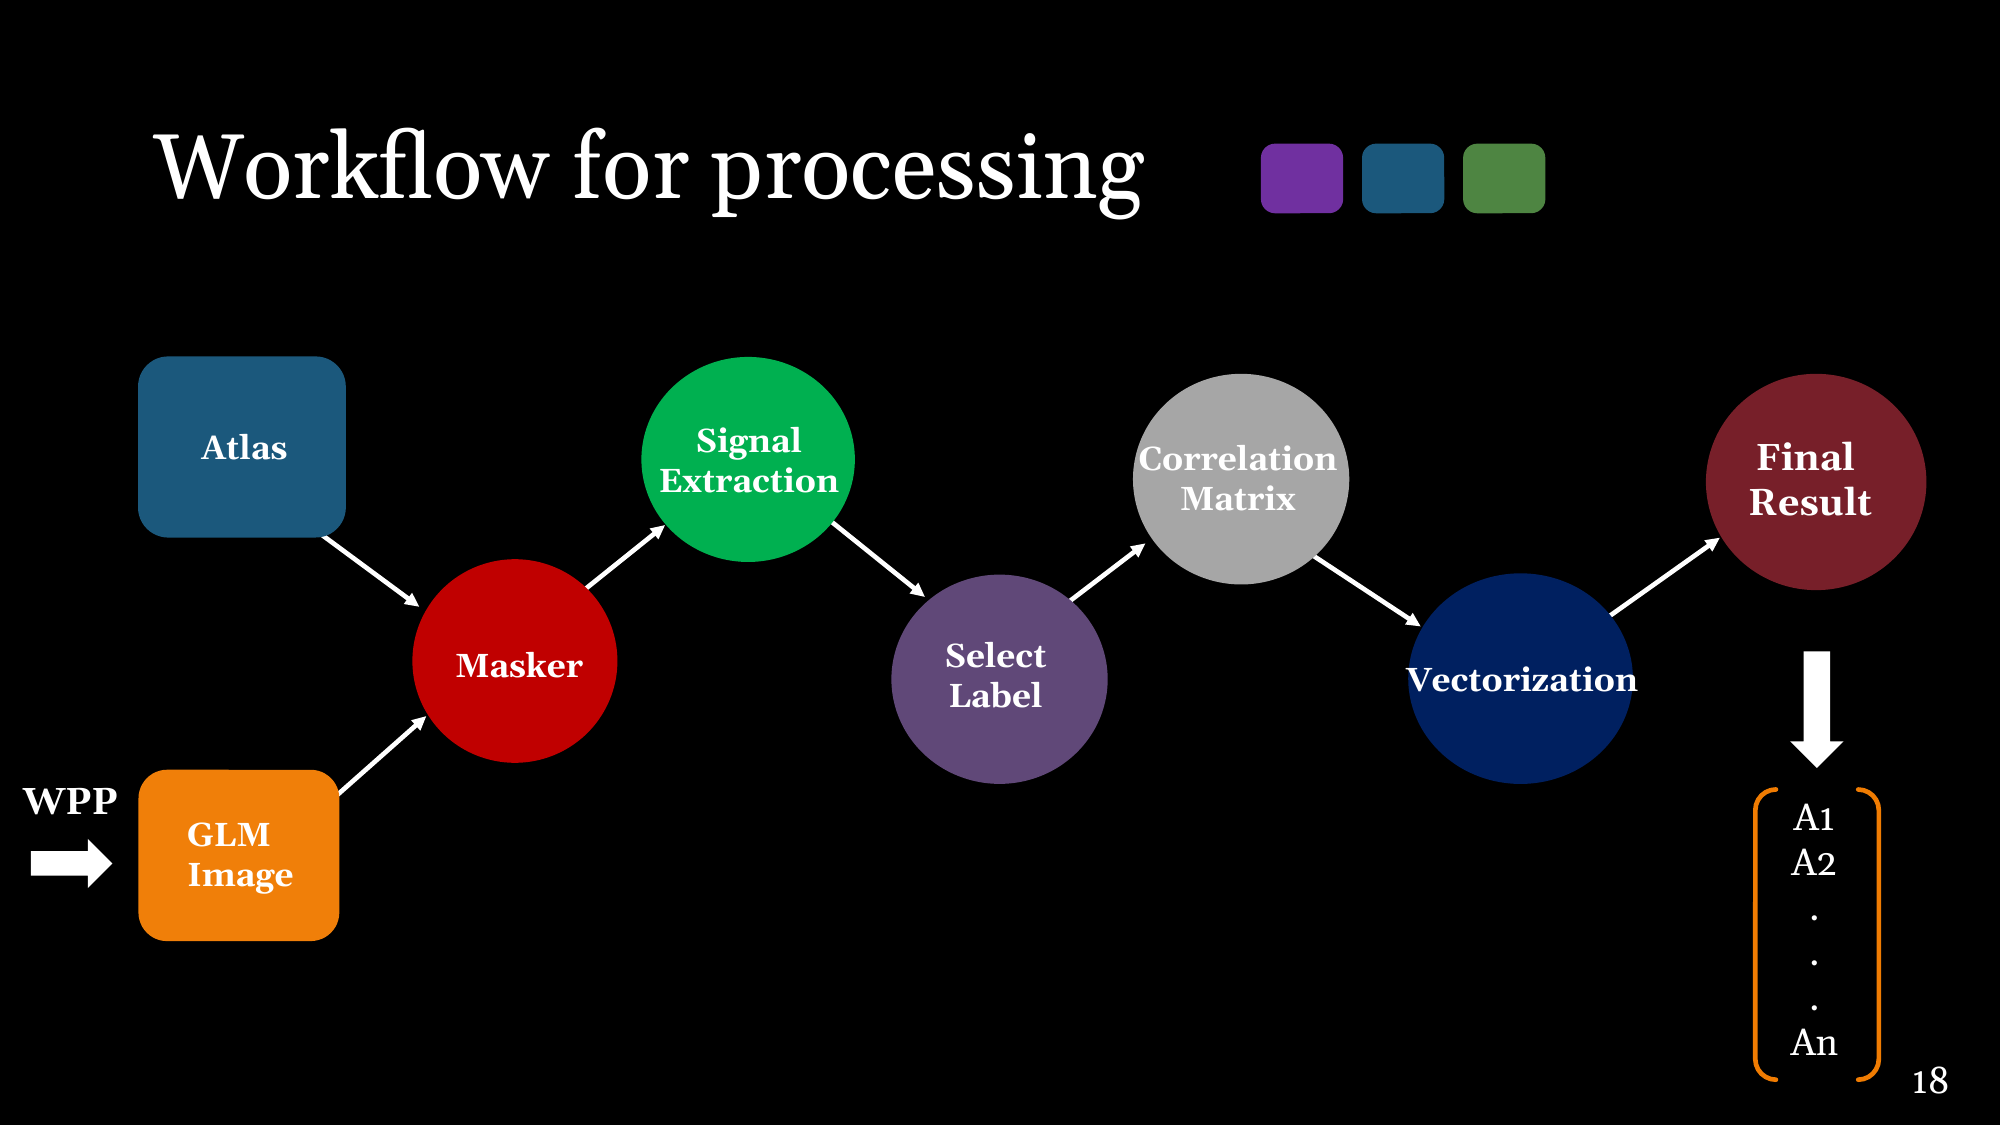

# Workflow for processing

Signal
Extraction
Atlas
Final
Result
Correlation
Matrix

Select
Label
Masker
  Vectorization

WPP

A1
A2
.
.
.
An

GLM
Image

18